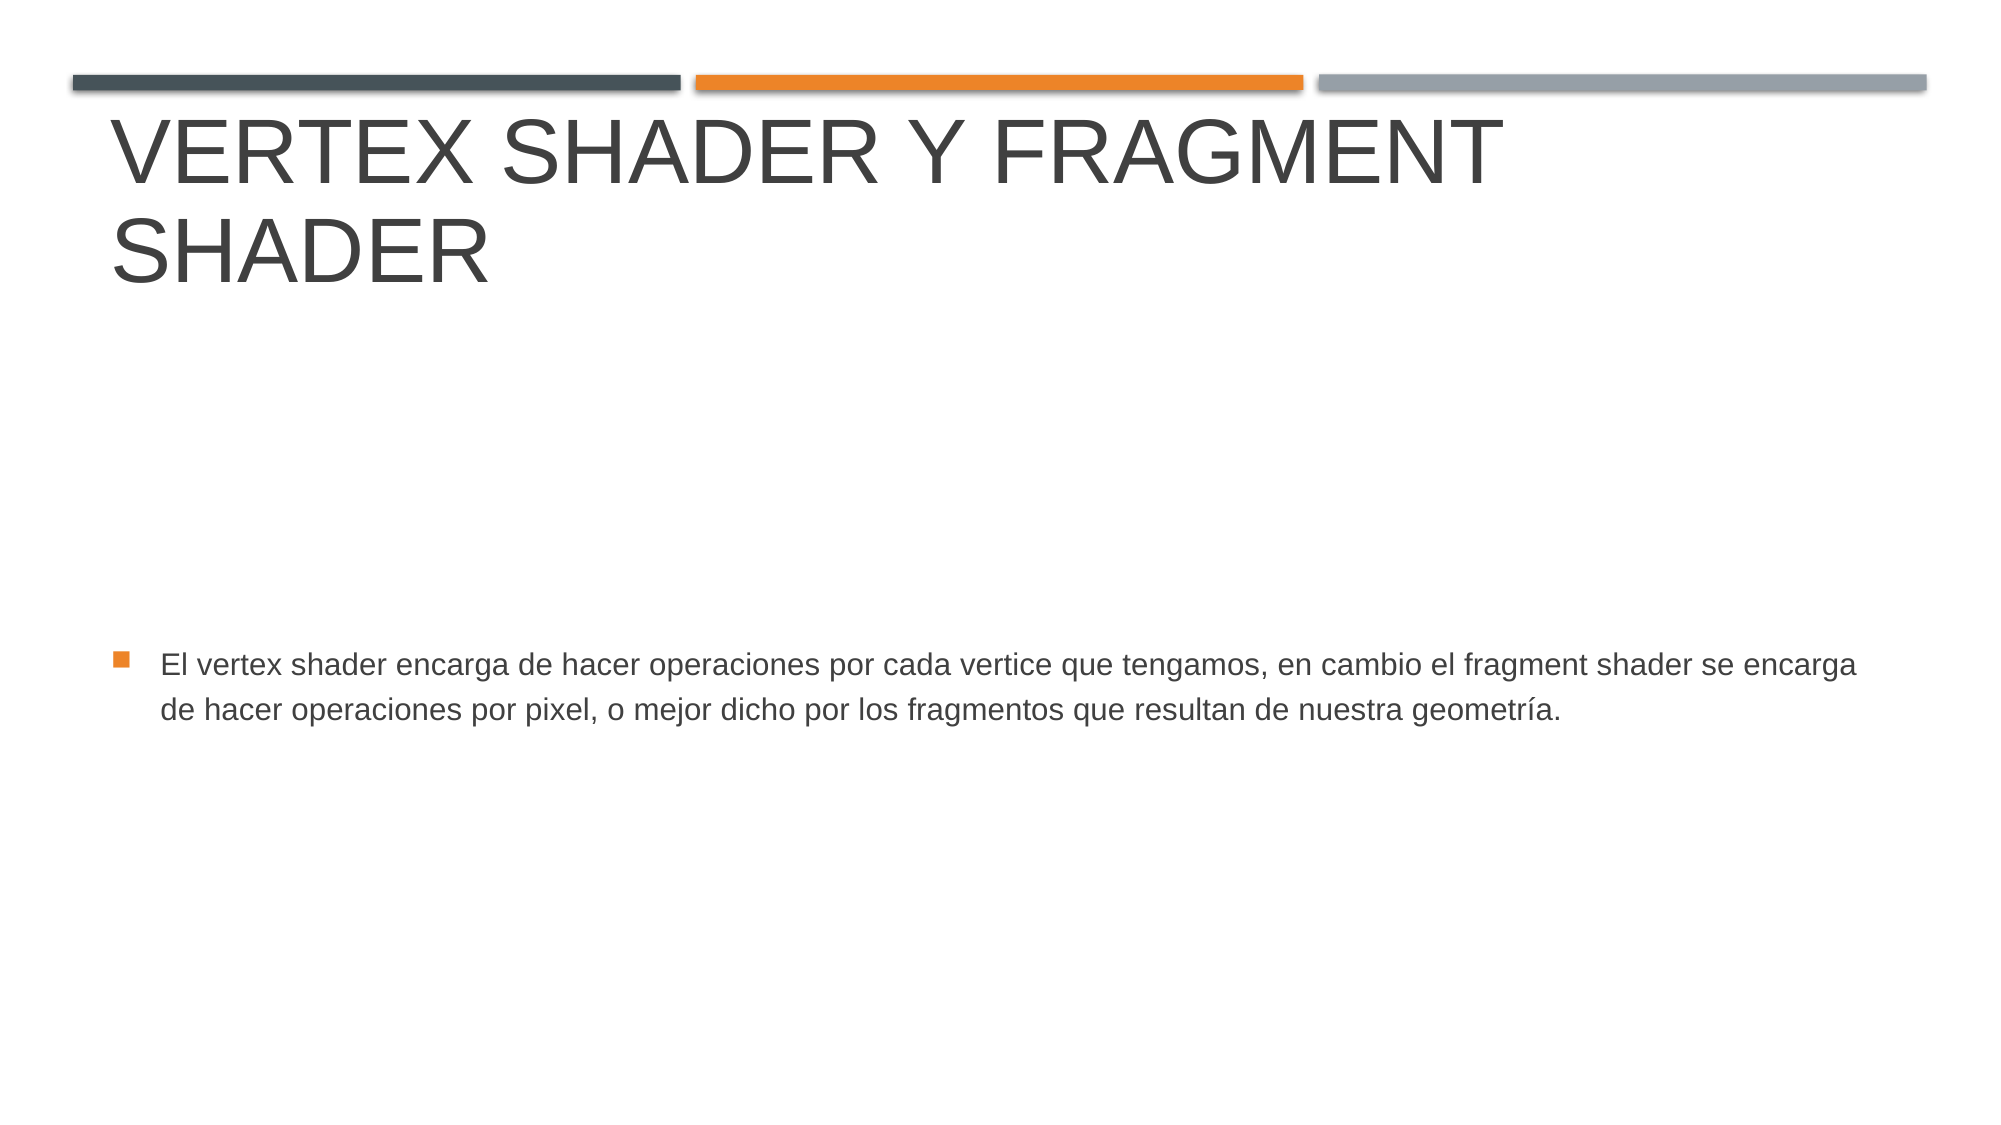

# Vertex Shader y fragment shader
El vertex shader encarga de hacer operaciones por cada vertice que tengamos, en cambio el fragment shader se encarga de hacer operaciones por pixel, o mejor dicho por los fragmentos que resultan de nuestra geometría.